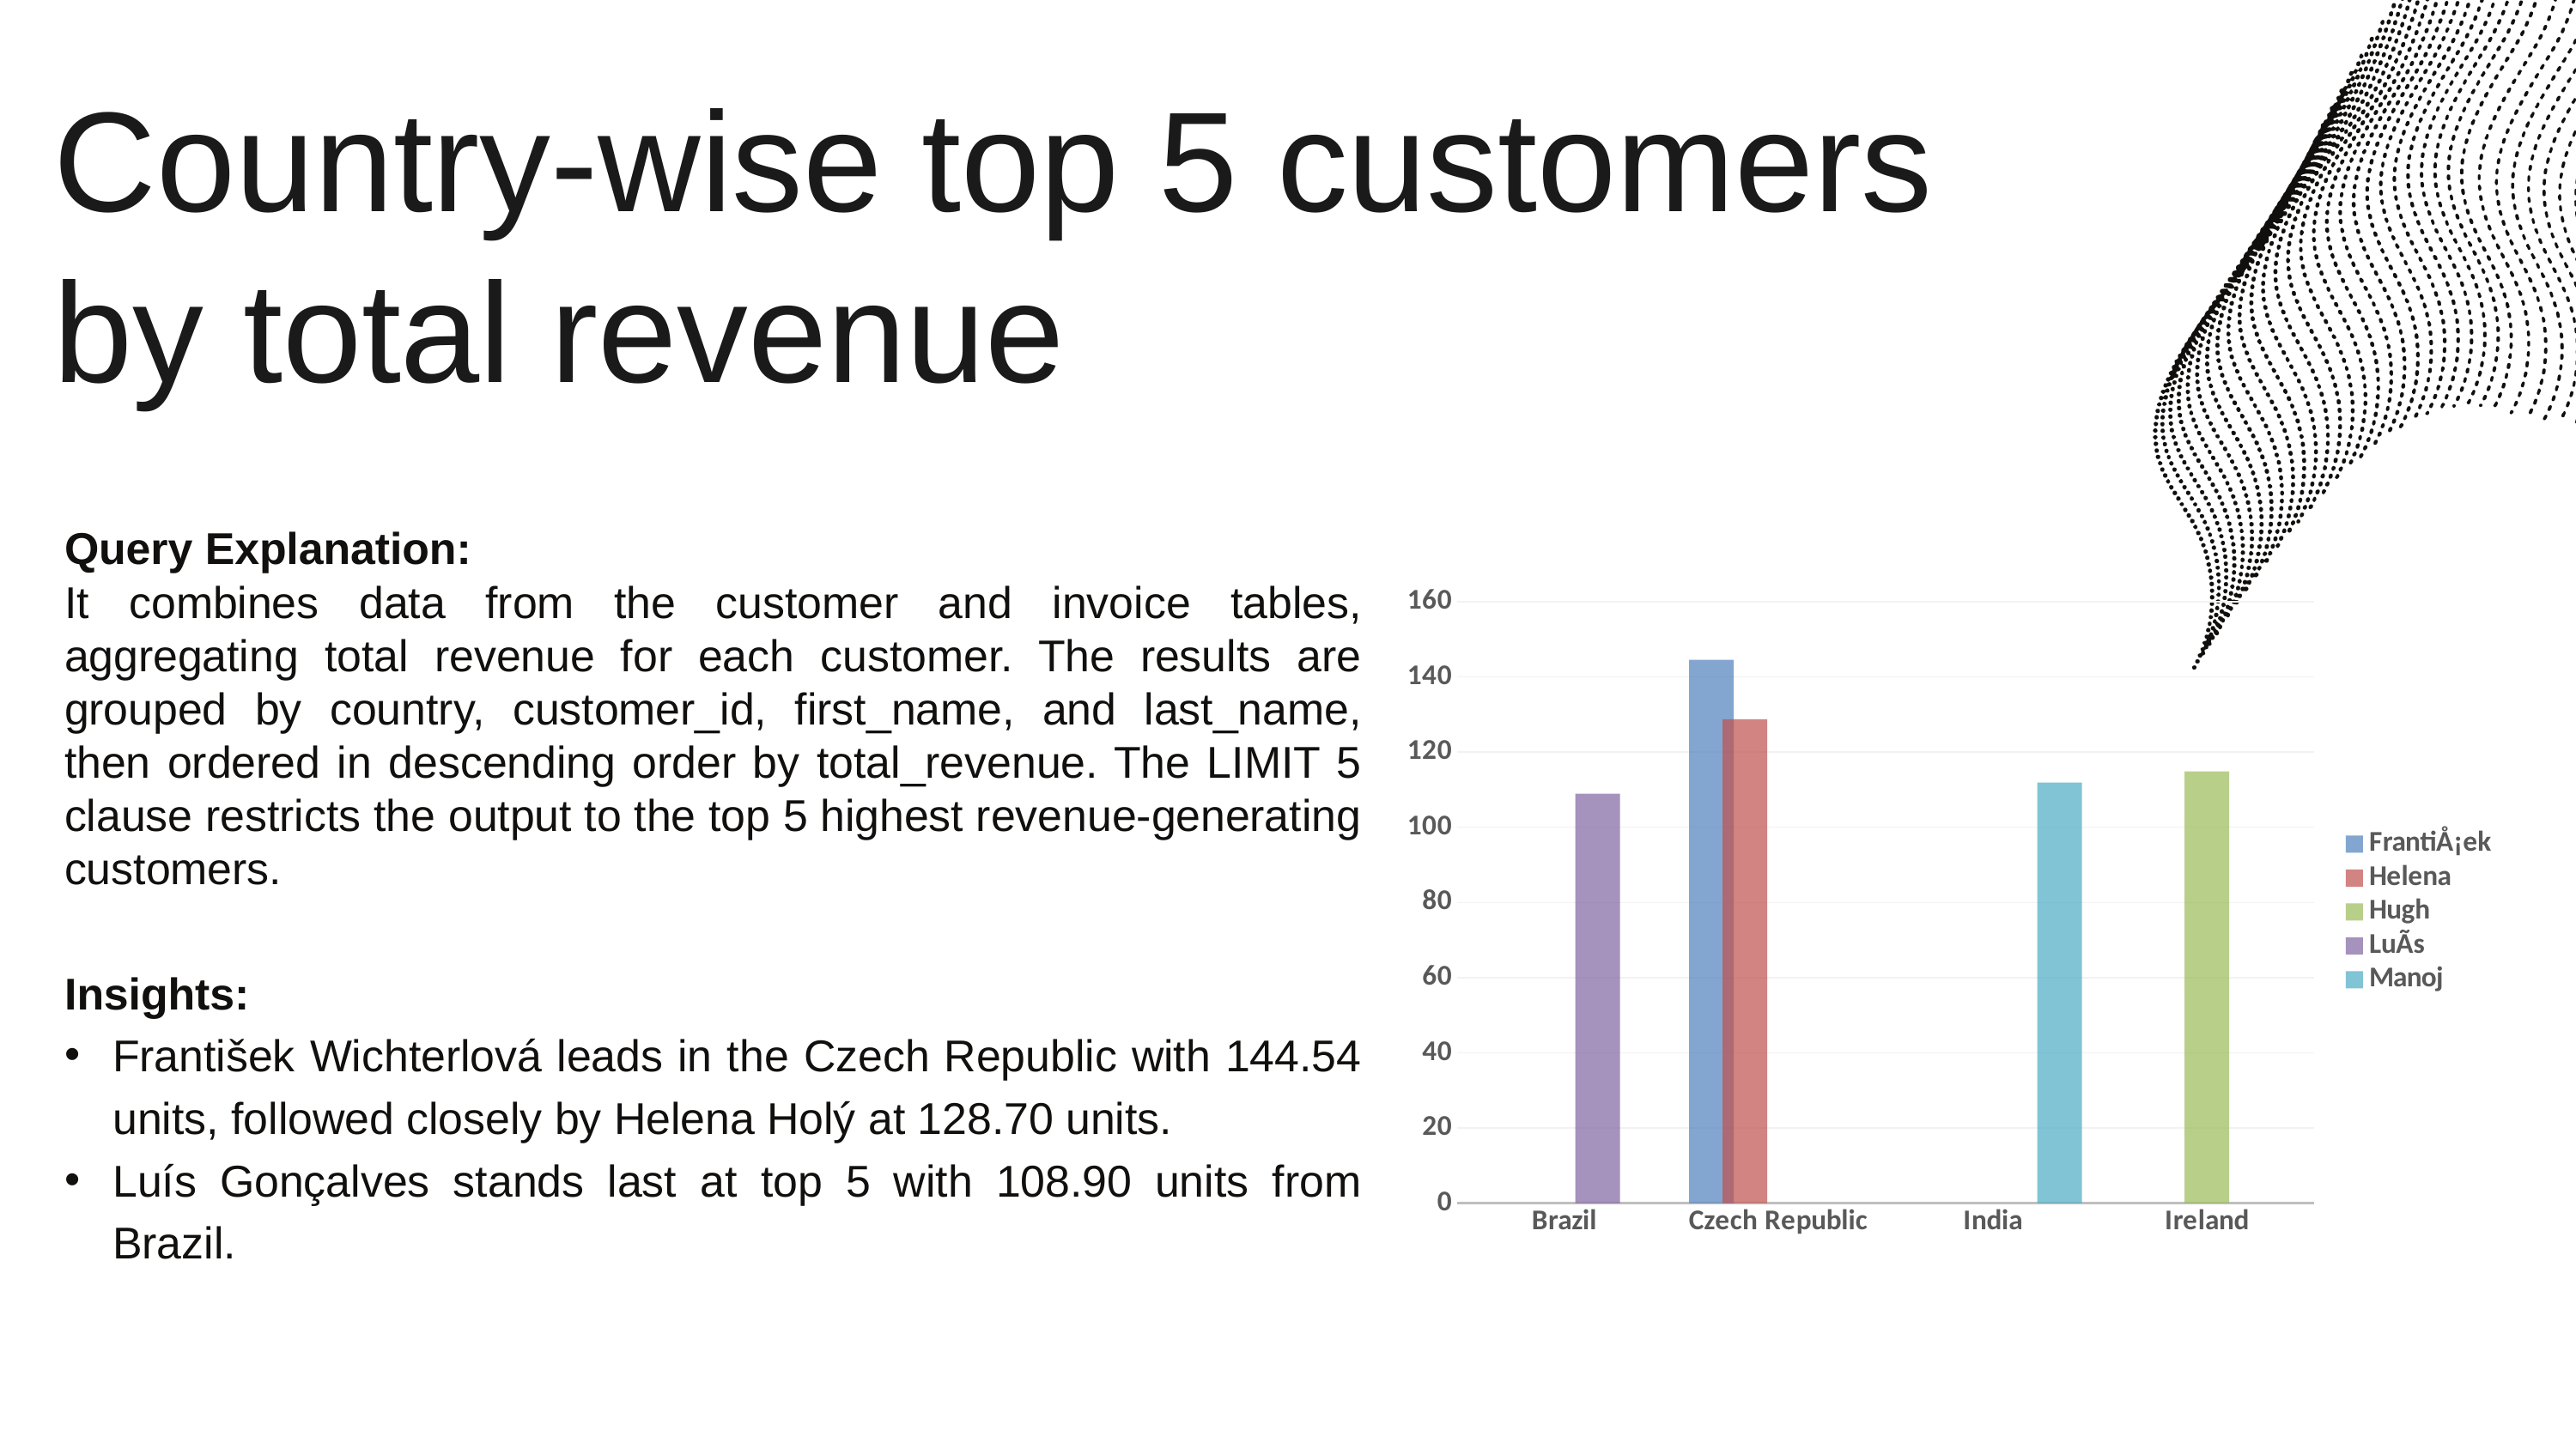

Country-wise top 5 customers by total revenue
Query Explanation:
It combines data from the customer and invoice tables, aggregating total revenue for each customer. The results are grouped by country, customer_id, first_name, and last_name, then ordered in descending order by total_revenue. The LIMIT 5 clause restricts the output to the top 5 highest revenue-generating customers.

Insights:
František Wichterlová leads in the Czech Republic with 144.54 units, followed closely by Helena Holý at 128.70 units.
Luís Gonçalves stands last at top 5 with 108.90 units from Brazil.

### Chart

| Category | FrantiÅ¡ek | Helena | Hugh | LuÃ­s | Manoj |
|---|---|---|---|---|---|
| Brazil | None | None | None | 108.9 | None |
| Czech Republic | 144.54 | 128.7 | None | None | None |
| India | None | None | None | None | 111.87 |
| Ireland | None | None | 114.84 | None | None |